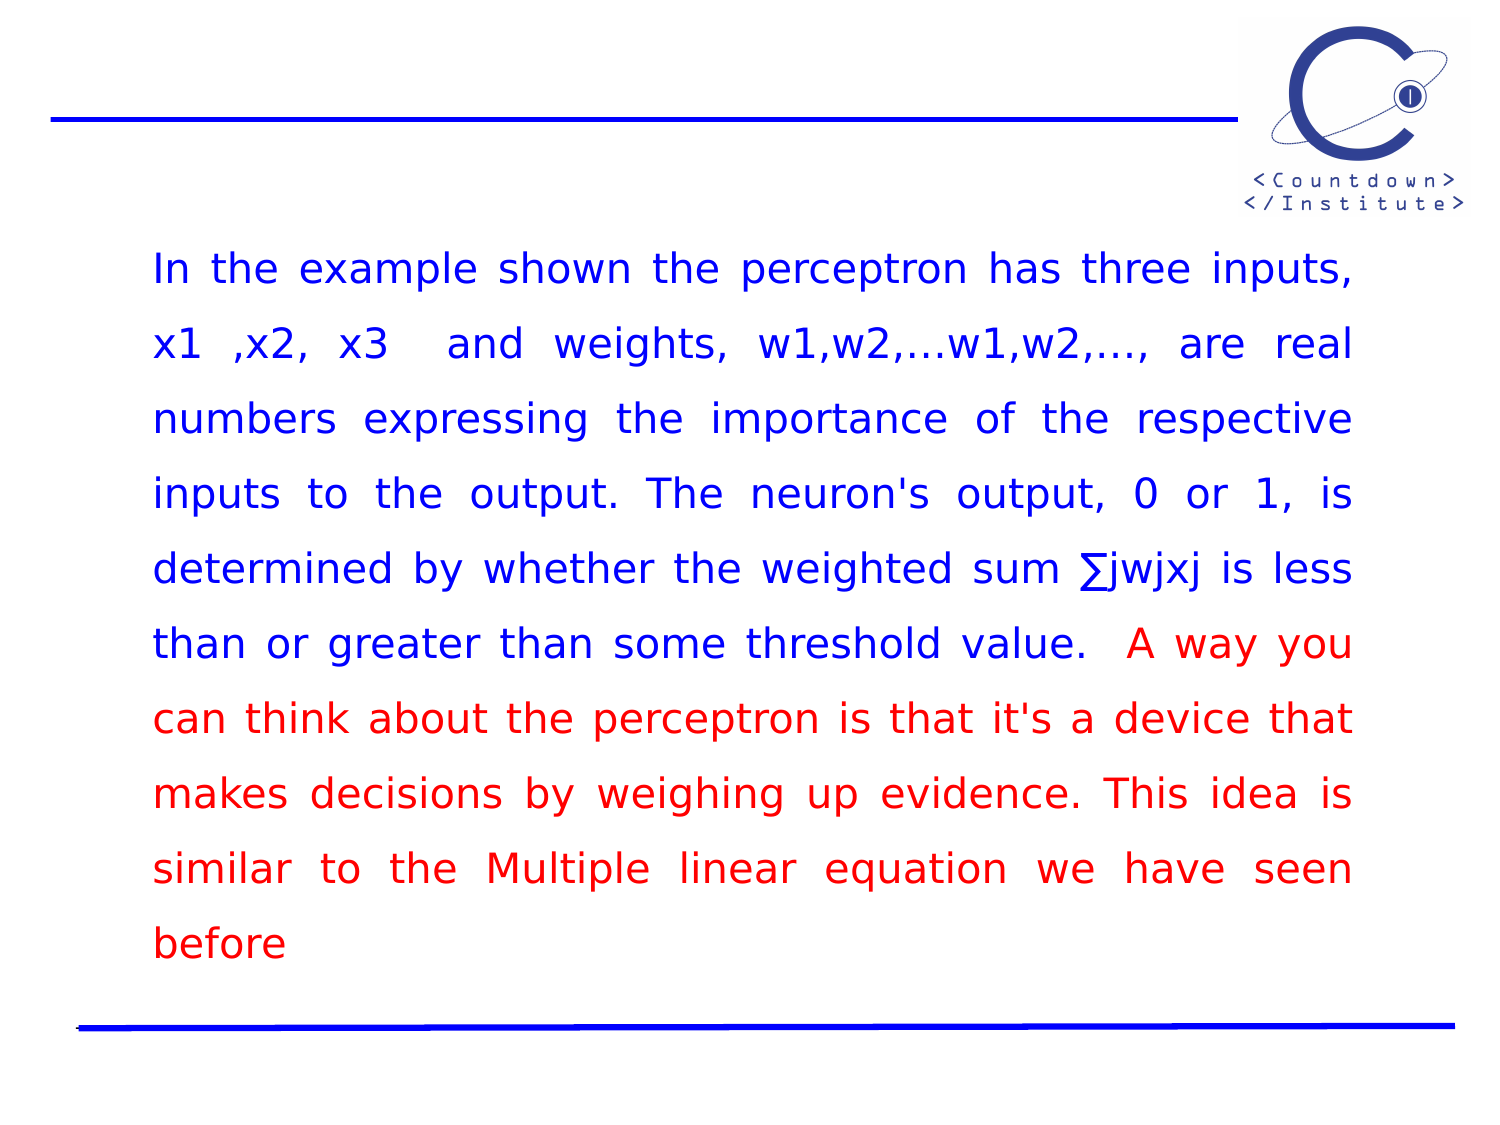

In the example shown the perceptron has three inputs, x1 ,x2, x3  and weights, w1,w2,…w1,w2,…, are real numbers expressing the importance of the respective inputs to the output. The neuron's output, 0 or 1, is determined by whether the weighted sum ∑jwjxj is less than or greater than some threshold value.  A way you can think about the perceptron is that it's a device that makes decisions by weighing up evidence. This idea is similar to the Multiple linear equation we have seen before